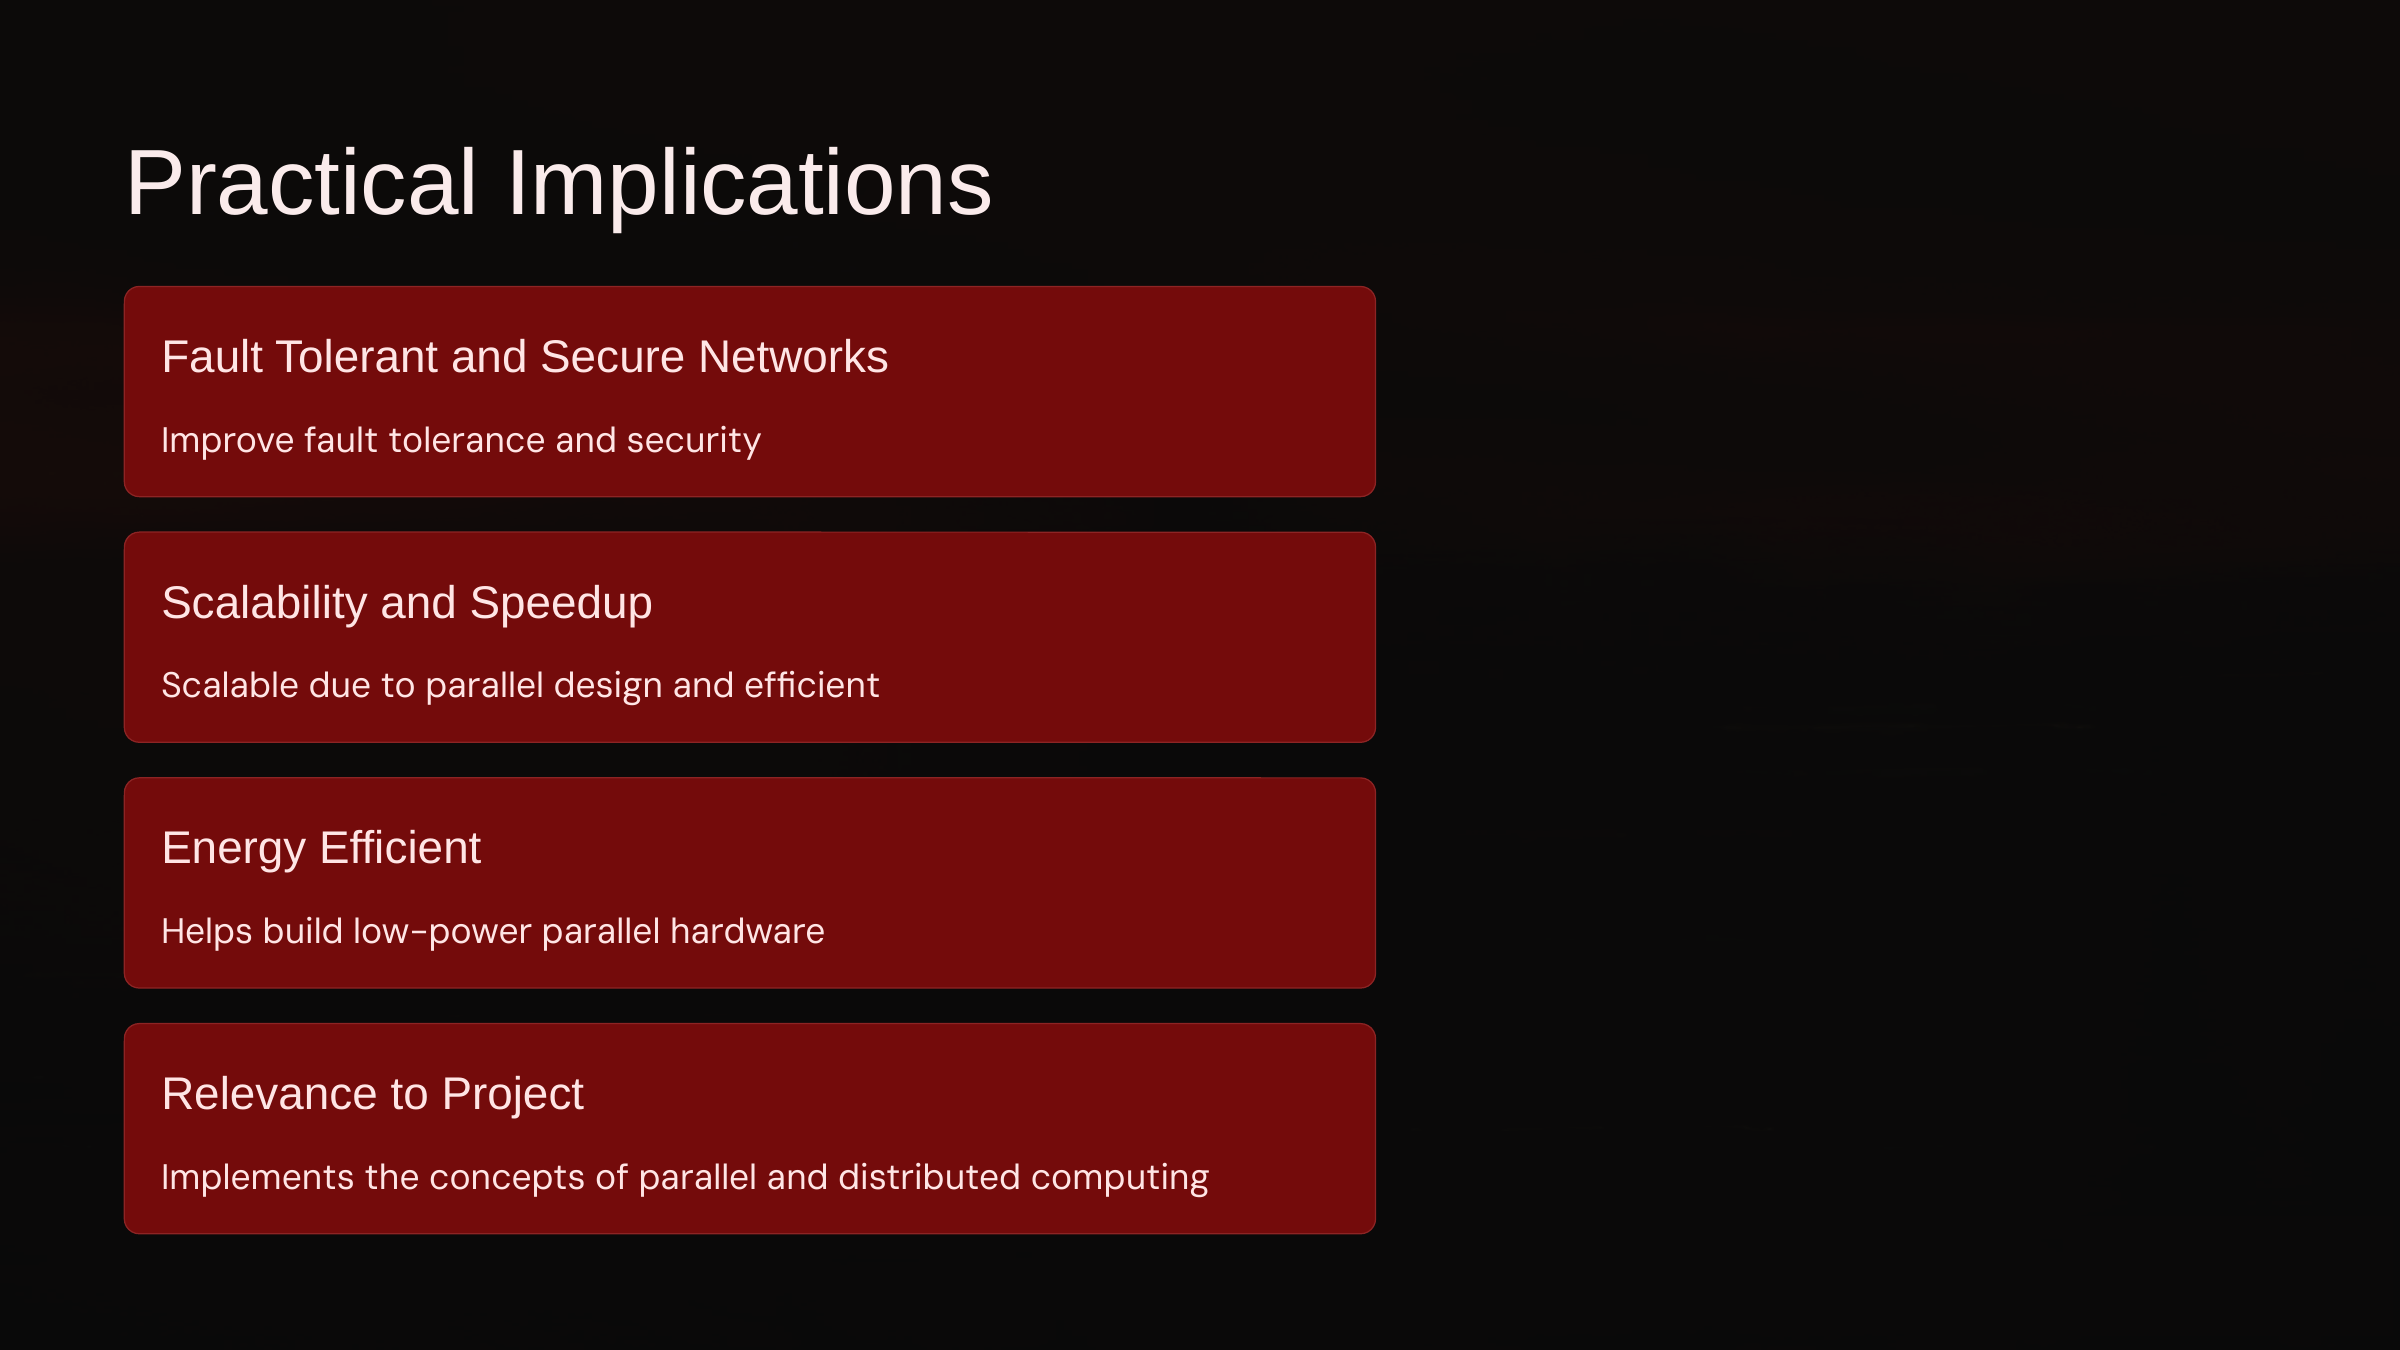

Practical Implications

Fault Tolerant and Secure Networks
Improve fault tolerance and security

Scalability and Speedup
Scalable due to parallel design and efficient

Energy Efficient
Helps build low-power parallel hardware

Relevance to Project
Implements the concepts of parallel and distributed computing